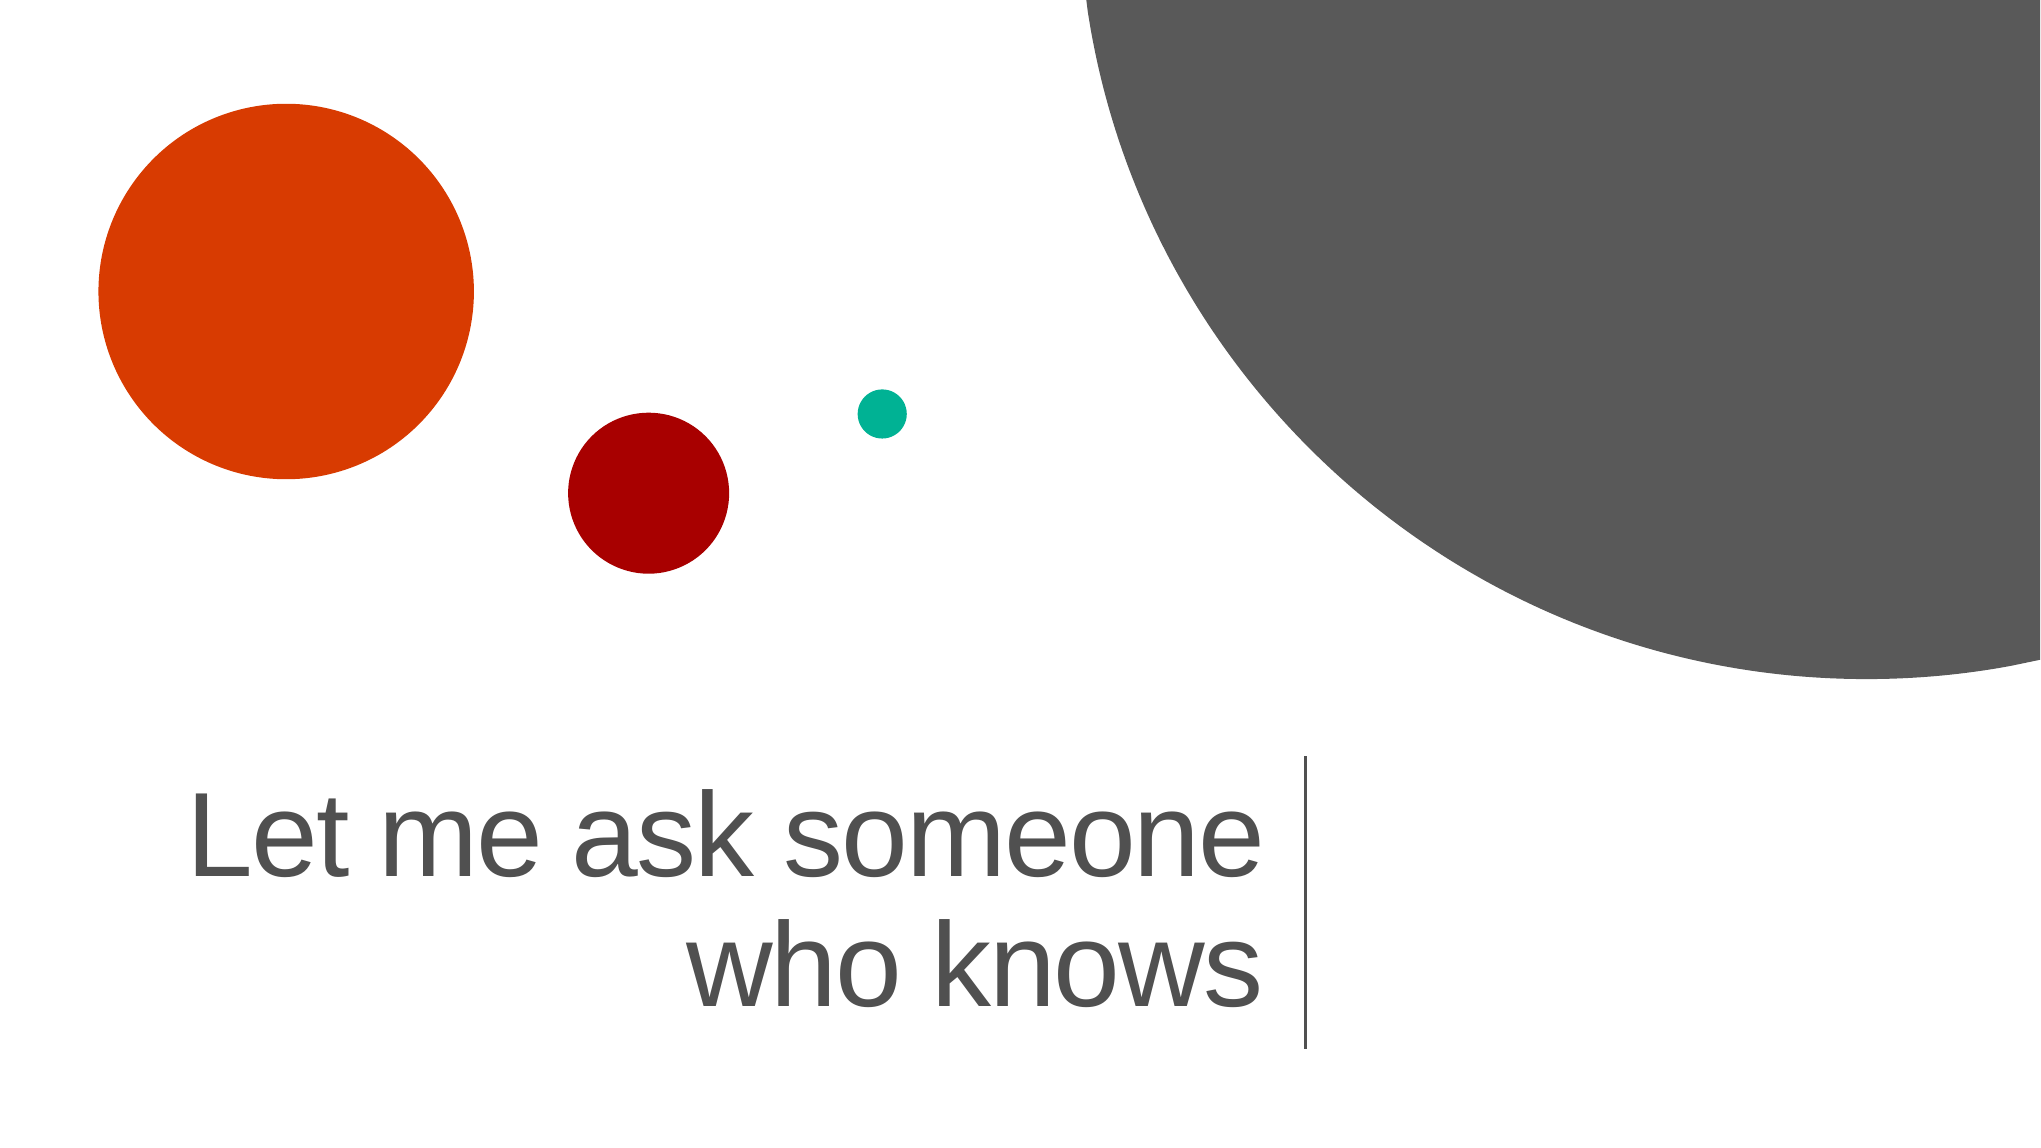

# Let me ask someone who knows